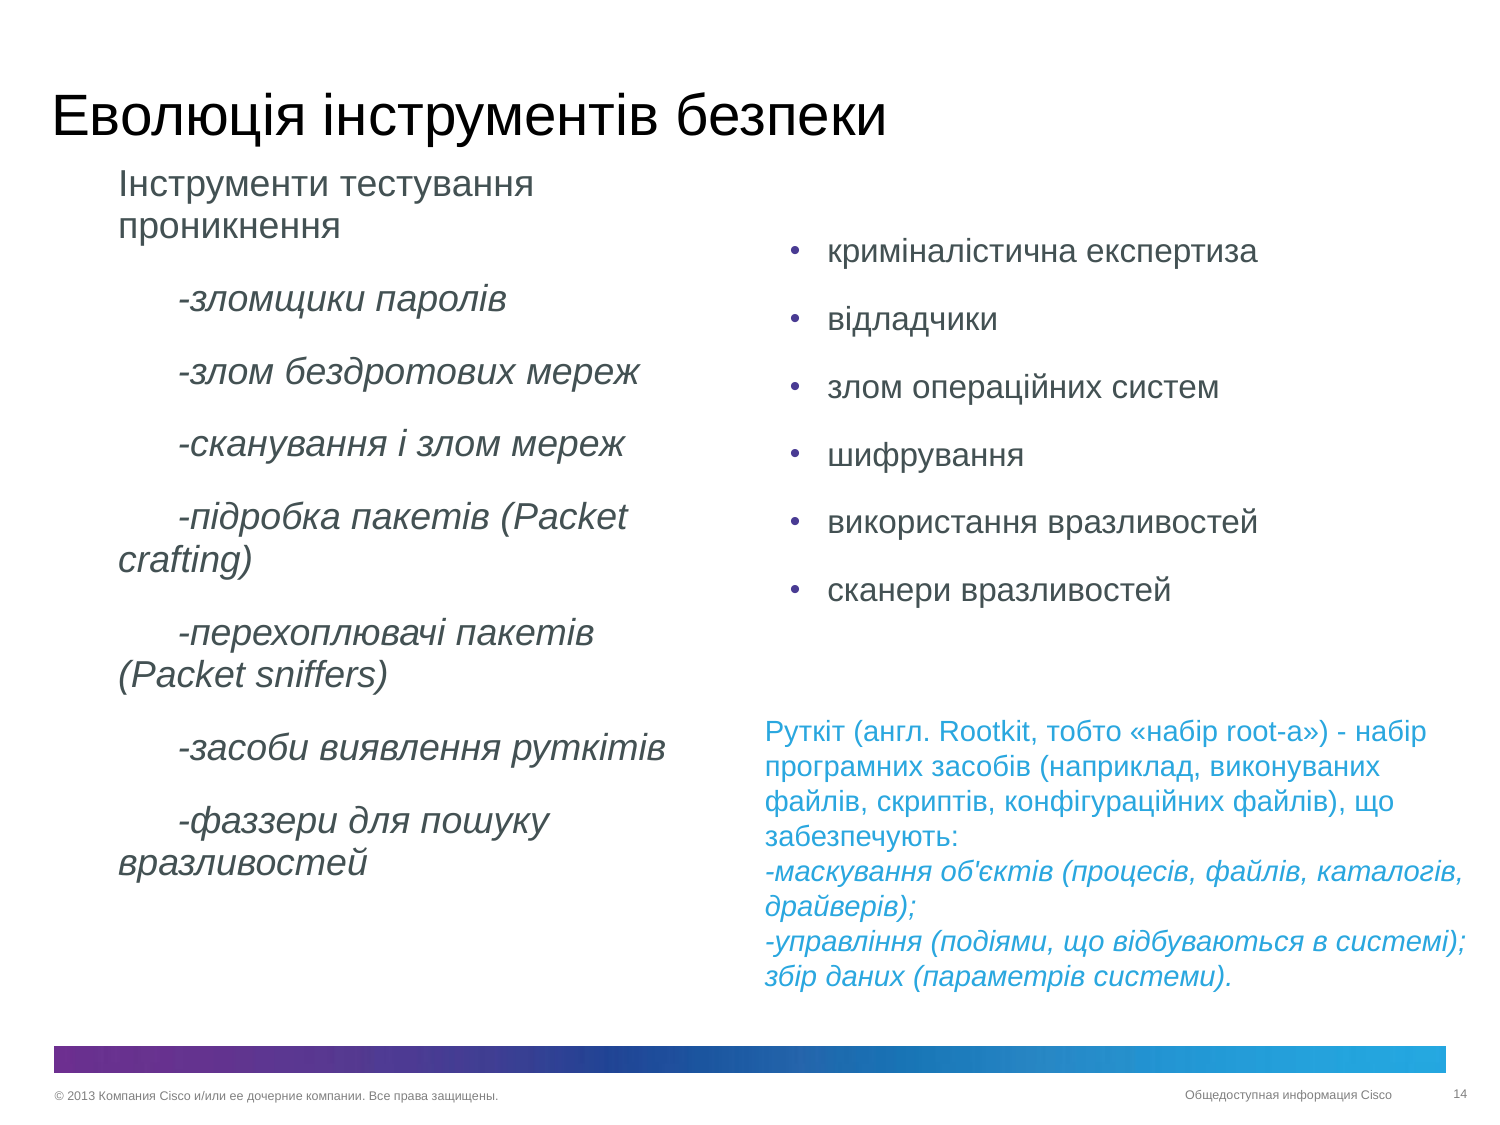

# Еволюція інструментів безпеки
Інструменти тестування проникнення
-зломщики паролів
-злом бездротових мереж
-сканування і злом мереж
-підробка пакетів (Packet crafting)
-перехоплювачі пакетів (Packet sniffers)
-засоби виявлення руткітів
-фаззери для пошуку вразливостей

криміналістична експертиза
відладчики
злом операційних систем
шифрування
використання вразливостей
сканери вразливостей
Руткіт (англ. Rootkit, тобто «набір root-а») - набір програмних засобів (наприклад, виконуваних файлів, скриптів, конфігураційних файлів), що забезпечують:
-маскування об'єктів (процесів, файлів, каталогів, драйверів);
-управління (подіями, що відбуваються в системі);
збір даних (параметрів системи).